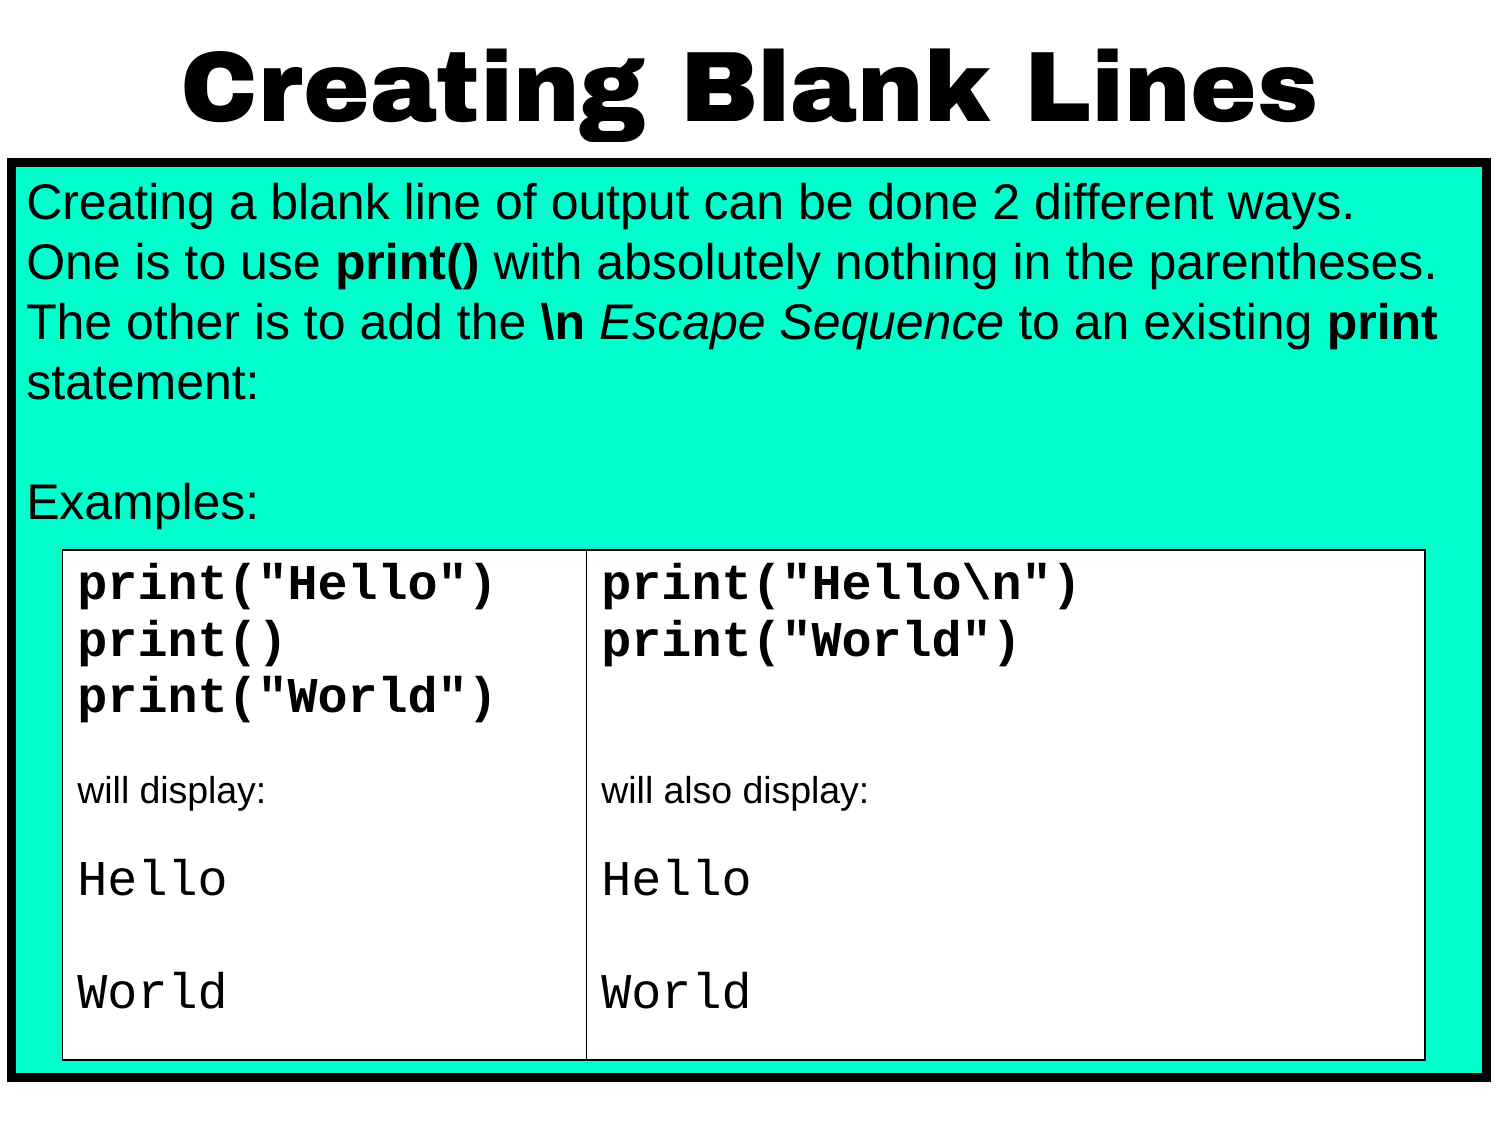

# Creating Blank Lines
Creating a blank line of output can be done 2 different ways.
One is to use print() with absolutely nothing in the parentheses.
The other is to add the \n Escape Sequence to an existing print statement:

Examples:

| print("Hello") print() print("World")   will display:   Hello World | print("Hello\n") print("World")   will also display:   Hello World |
| --- | --- |